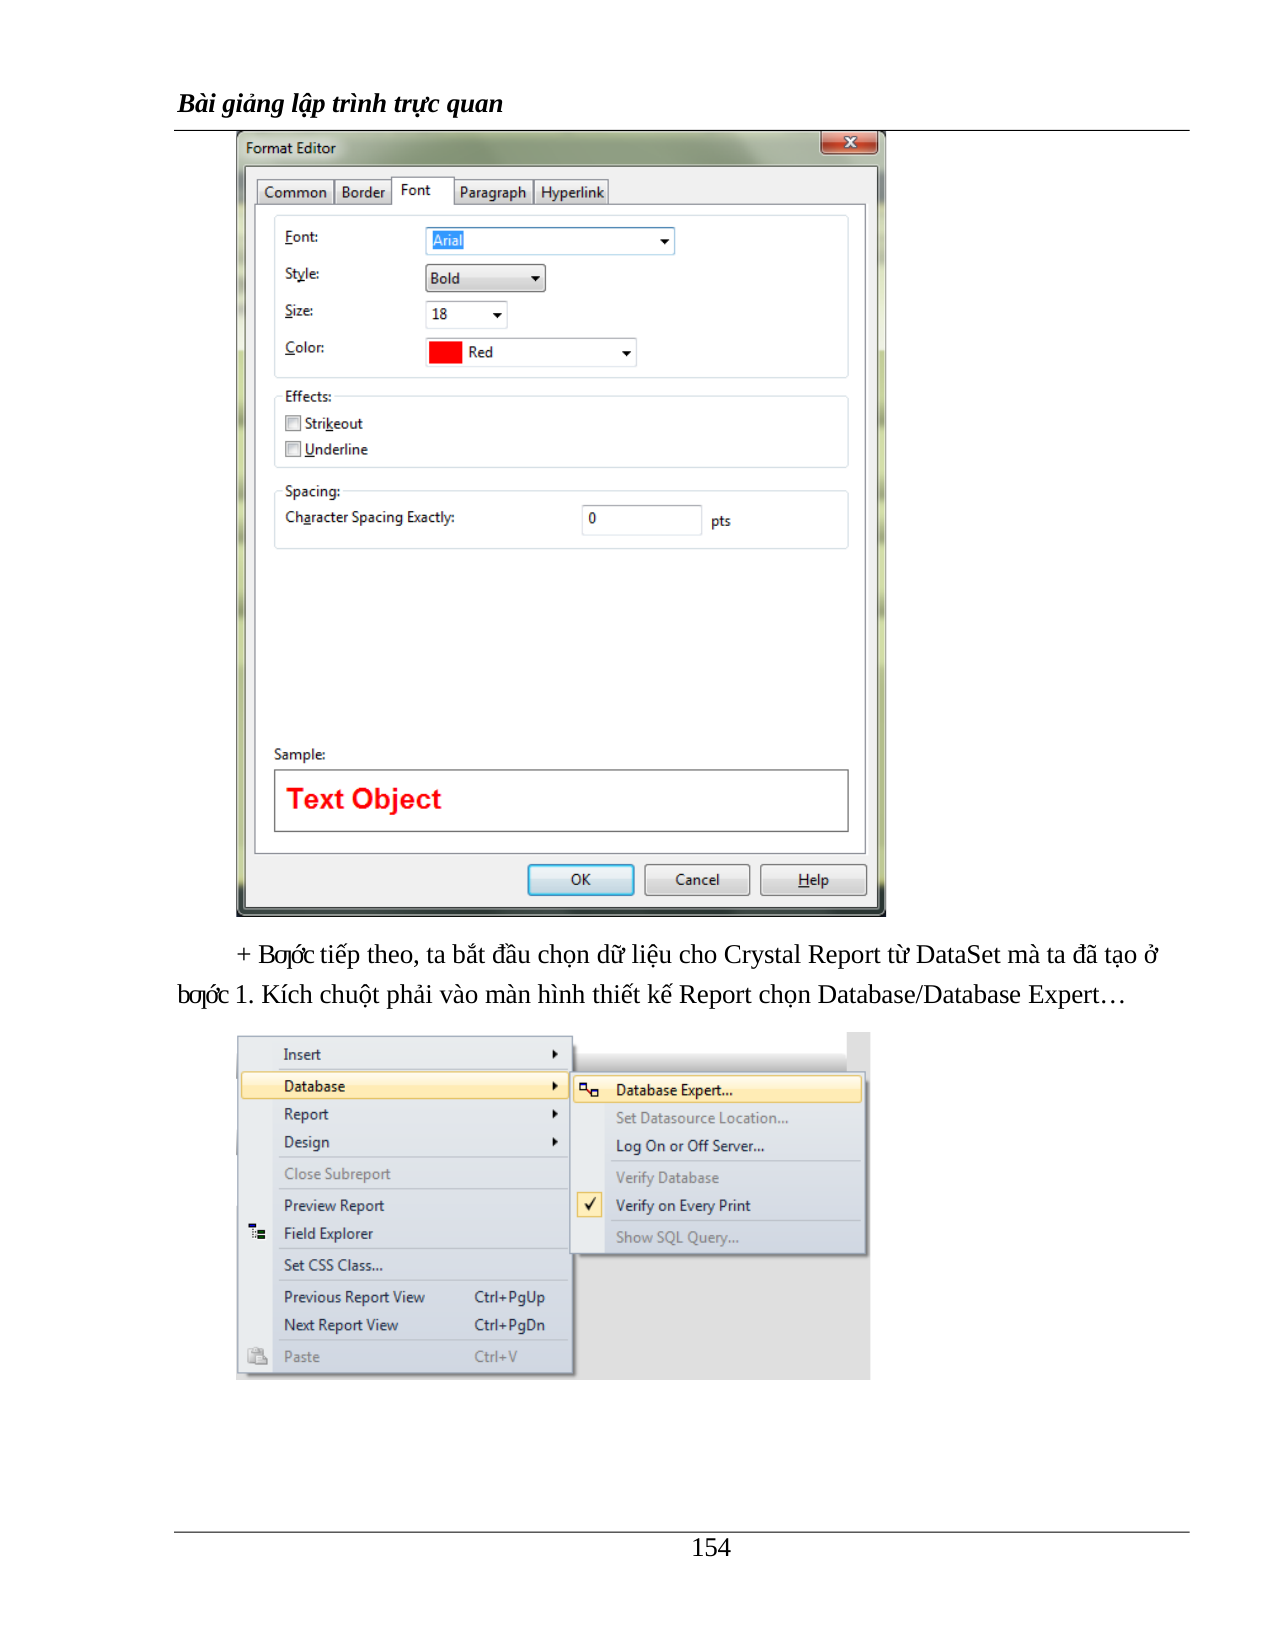

Bài giảng lập trình trực quan

+ Bƣớc tiếp theo, ta bắt đầu chọn dữ liệu cho Crystal Report từ DataSet mà ta đã tạo ở  bƣớc 1. Kích chuột phải vào màn hình thiết kế Report chọn Database/Database Expert…

154